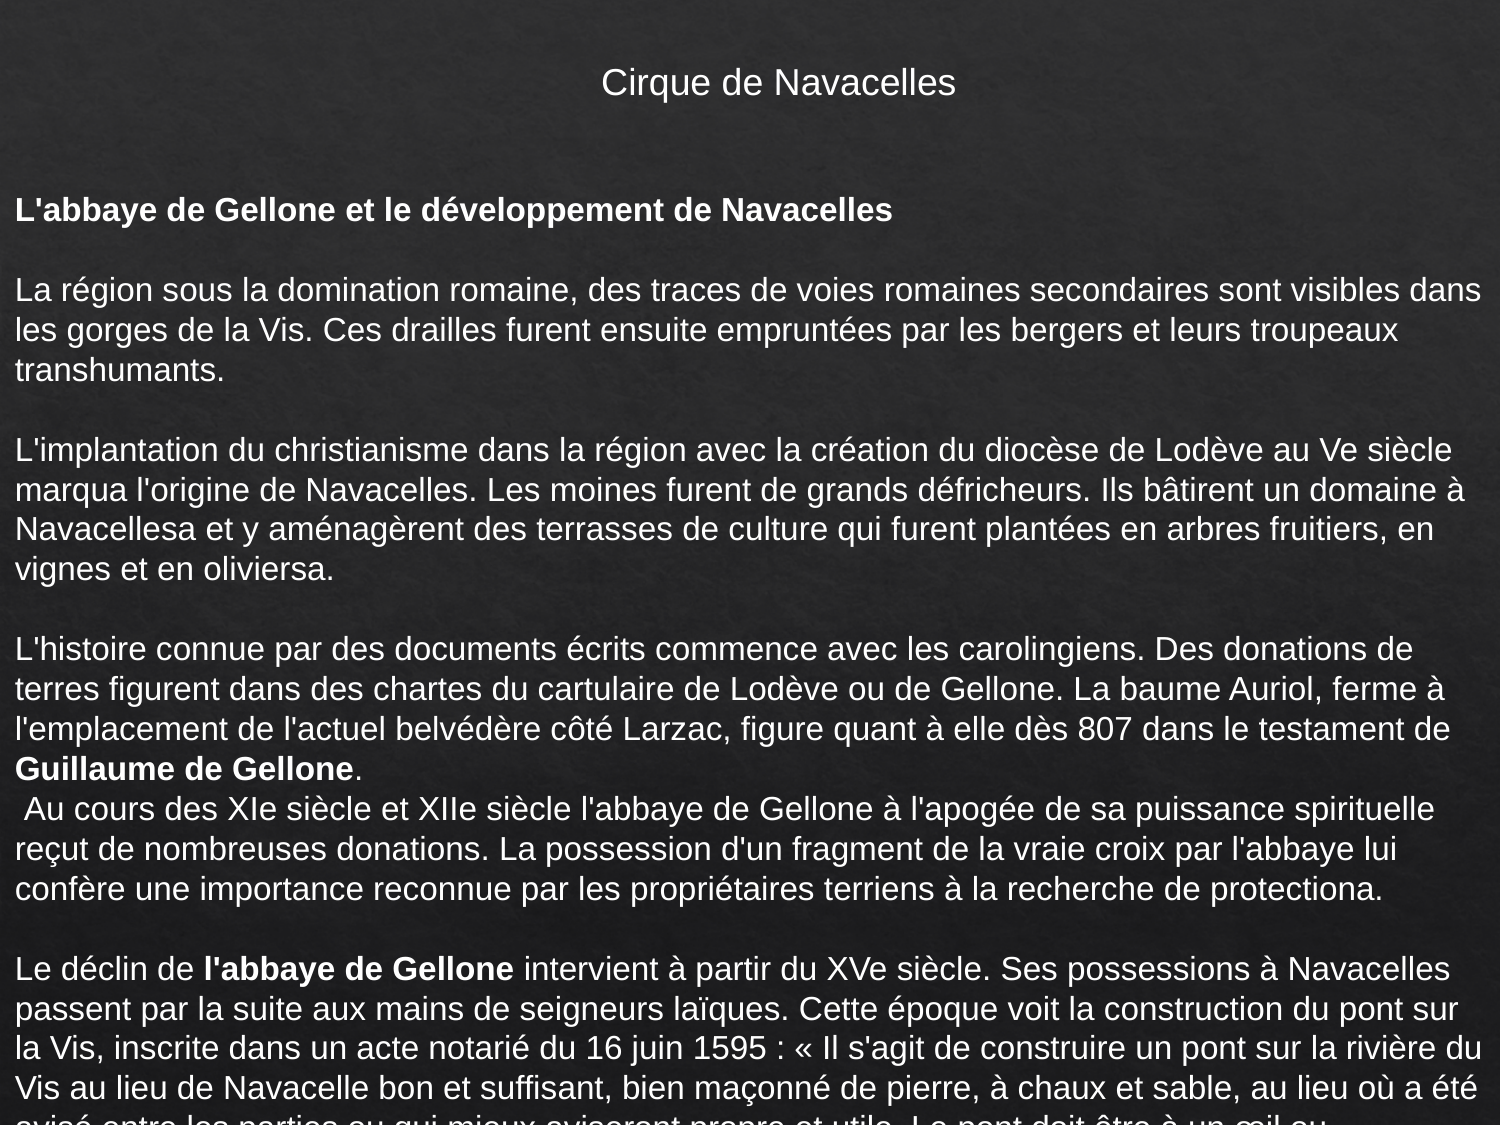

Cirque de Navacelles
L'abbaye de Gellone et le développement de Navacelles

La région sous la domination romaine, des traces de voies romaines secondaires sont visibles dans les gorges de la Vis. Ces drailles furent ensuite empruntées par les bergers et leurs troupeaux transhumants.

L'implantation du christianisme dans la région avec la création du diocèse de Lodève au Ve siècle marqua l'origine de Navacelles. Les moines furent de grands défricheurs. Ils bâtirent un domaine à Navacellesa et y aménagèrent des terrasses de culture qui furent plantées en arbres fruitiers, en vignes et en oliviersa.

L'histoire connue par des documents écrits commence avec les carolingiens. Des donations de terres figurent dans des chartes du cartulaire de Lodève ou de Gellone. La baume Auriol, ferme à l'emplacement de l'actuel belvédère côté Larzac, figure quant à elle dès 807 dans le testament de Guillaume de Gellone.
 Au cours des XIe siècle et XIIe siècle l'abbaye de Gellone à l'apogée de sa puissance spirituelle reçut de nombreuses donations. La possession d'un fragment de la vraie croix par l'abbaye lui confère une importance reconnue par les propriétaires terriens à la recherche de protectiona.

Le déclin de l'abbaye de Gellone intervient à partir du XVe siècle. Ses possessions à Navacelles passent par la suite aux mains de seigneurs laïques. Cette époque voit la construction du pont sur la Vis, inscrite dans un acte notarié du 16 juin 1595 : « Il s'agit de construire un pont sur la rivière du Vis au lieu de Navacelle bon et suffisant, bien maçonné de pierre, à chaux et sable, au lieu où a été avisé entre les parties ou qui mieux aviseront propre et utile. Le pont doit être à un œil ou davantage avec des encoules comme besoin sera, large de dix pans et de toute la largeur de ladite rivière et hauteur comme pourra porter l'arc. »
L'église actuelle fut construite en 1875.